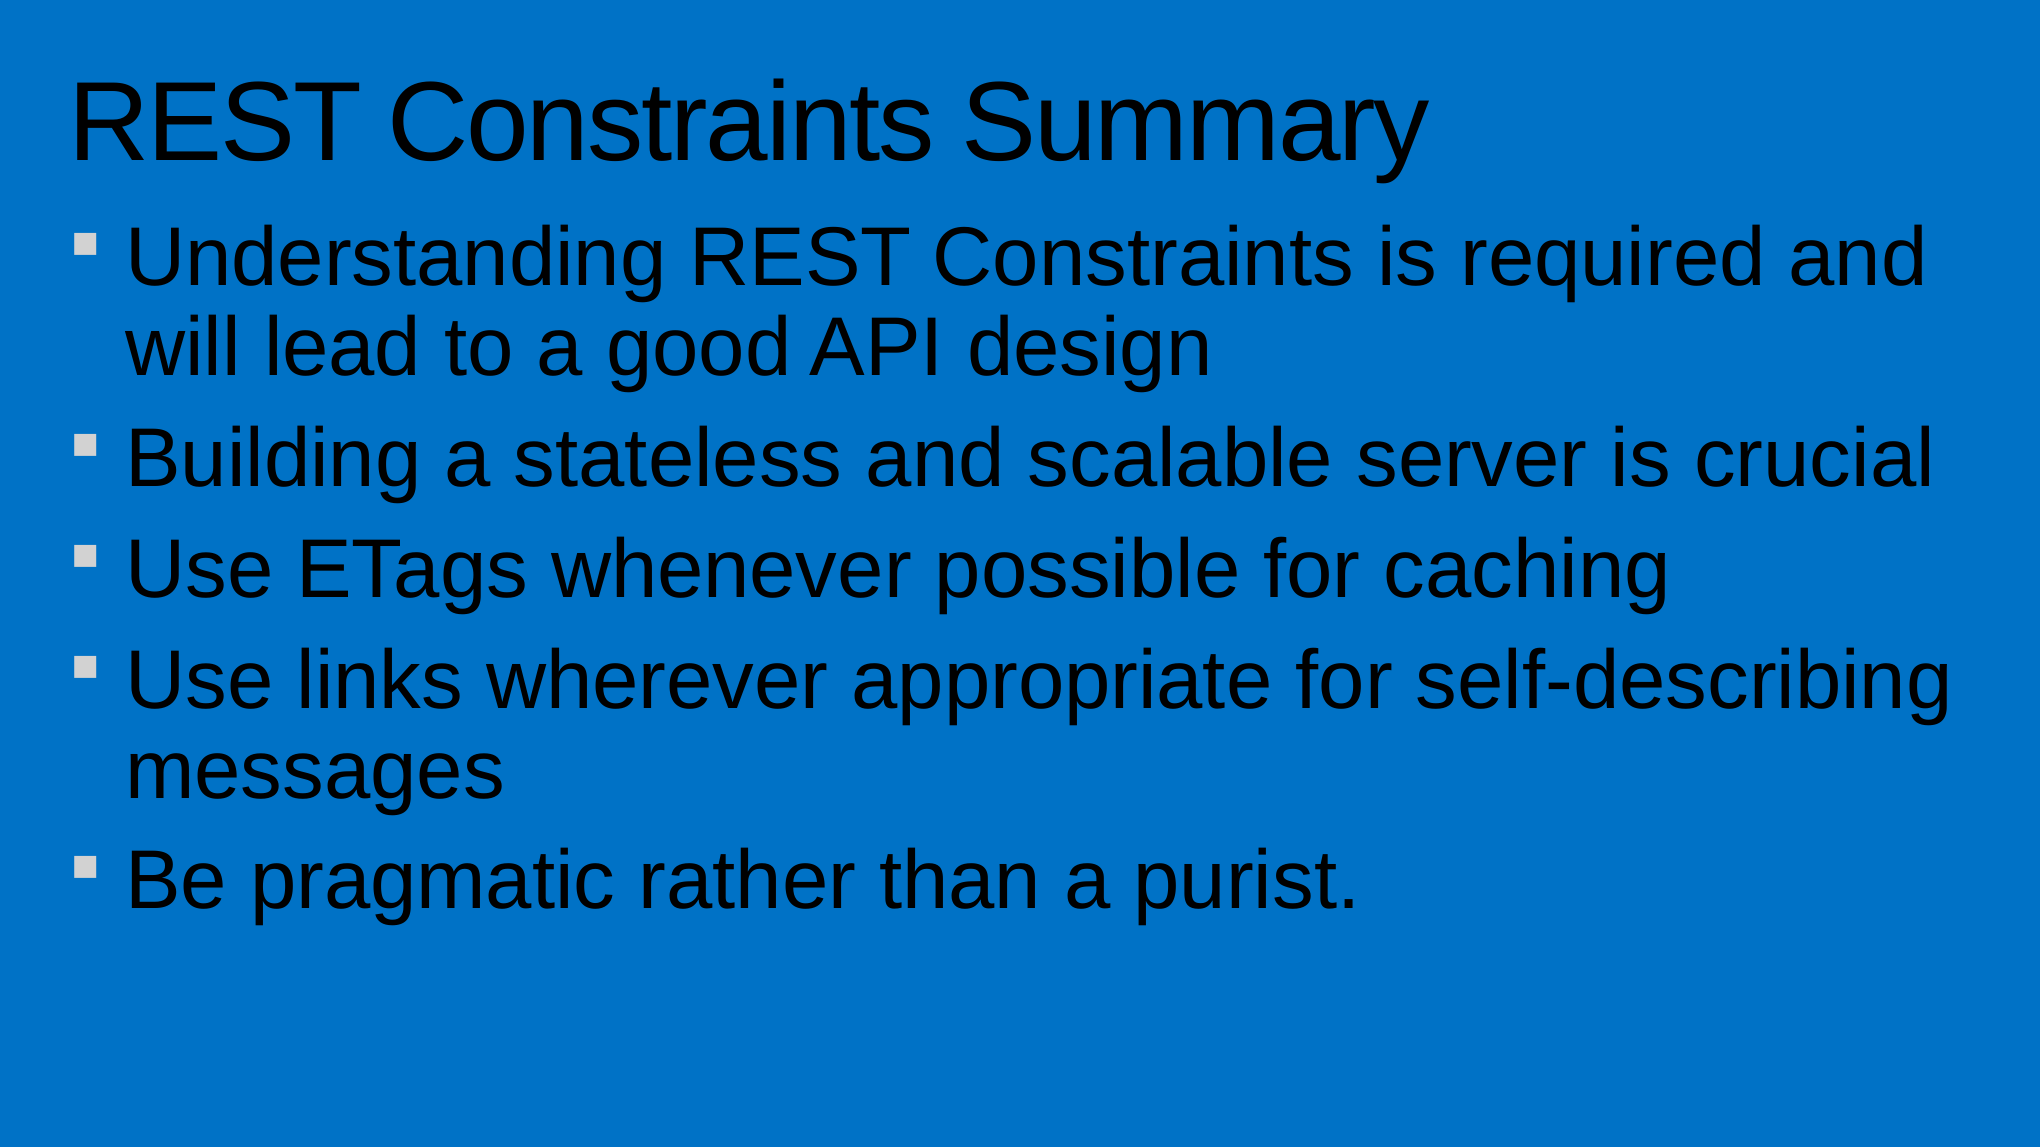

# REST Constraints Summary
Understanding REST Constraints is required and will lead to a good API design
Building a stateless and scalable server is crucial
Use ETags whenever possible for caching
Use links wherever appropriate for self-describing messages
Be pragmatic rather than a purist.